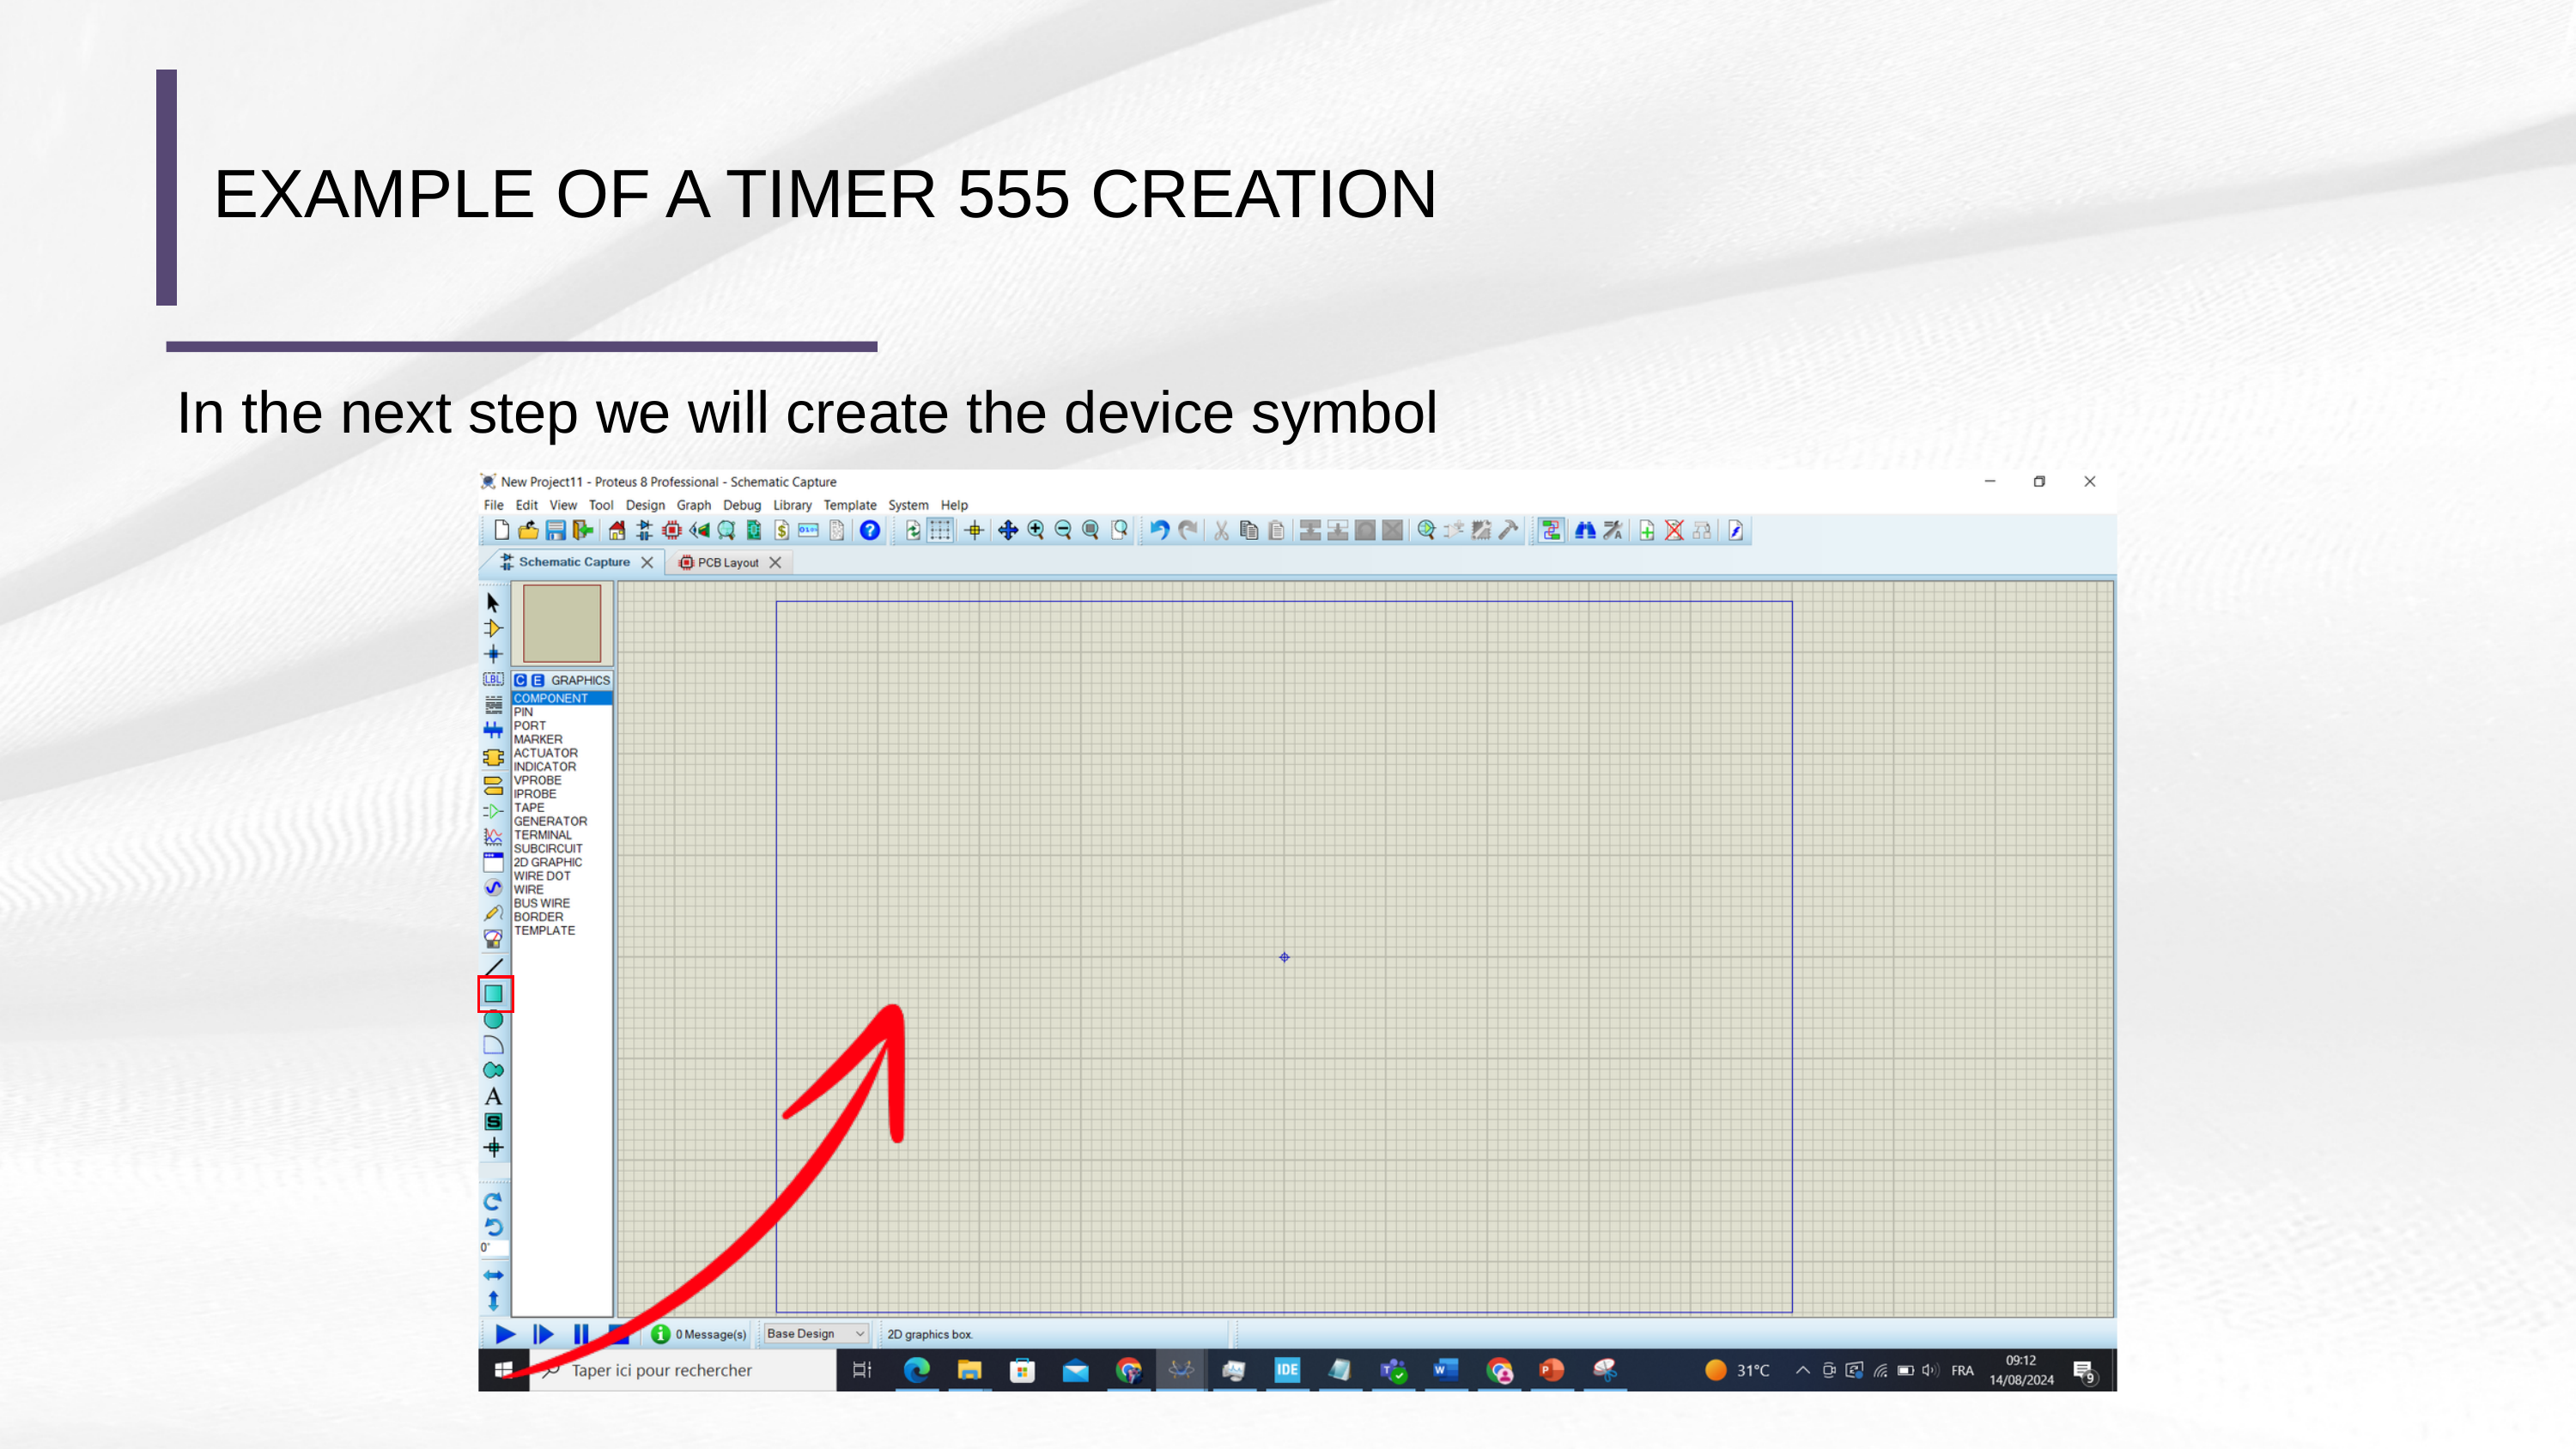

EXAMPLE OF A TIMER 555 CREATION

In the next step we will create the device symbol